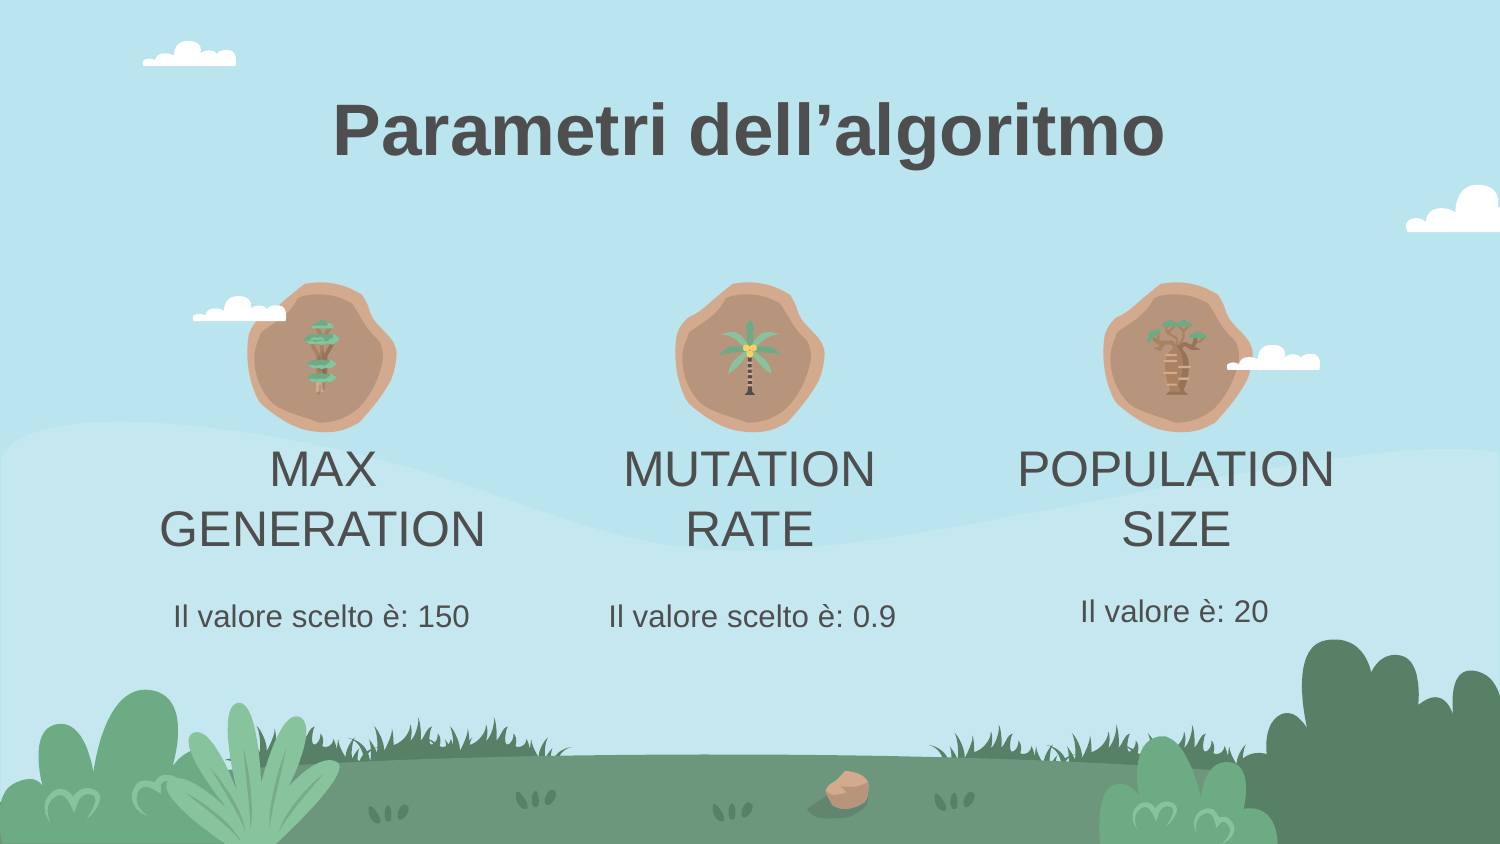

# Parametri dell’algoritmo

MAX GENERATION
MUTATION RATE
POPULATION SIZE
Il valore è: 20
Il valore scelto è: 150
Il valore scelto è: 0.9